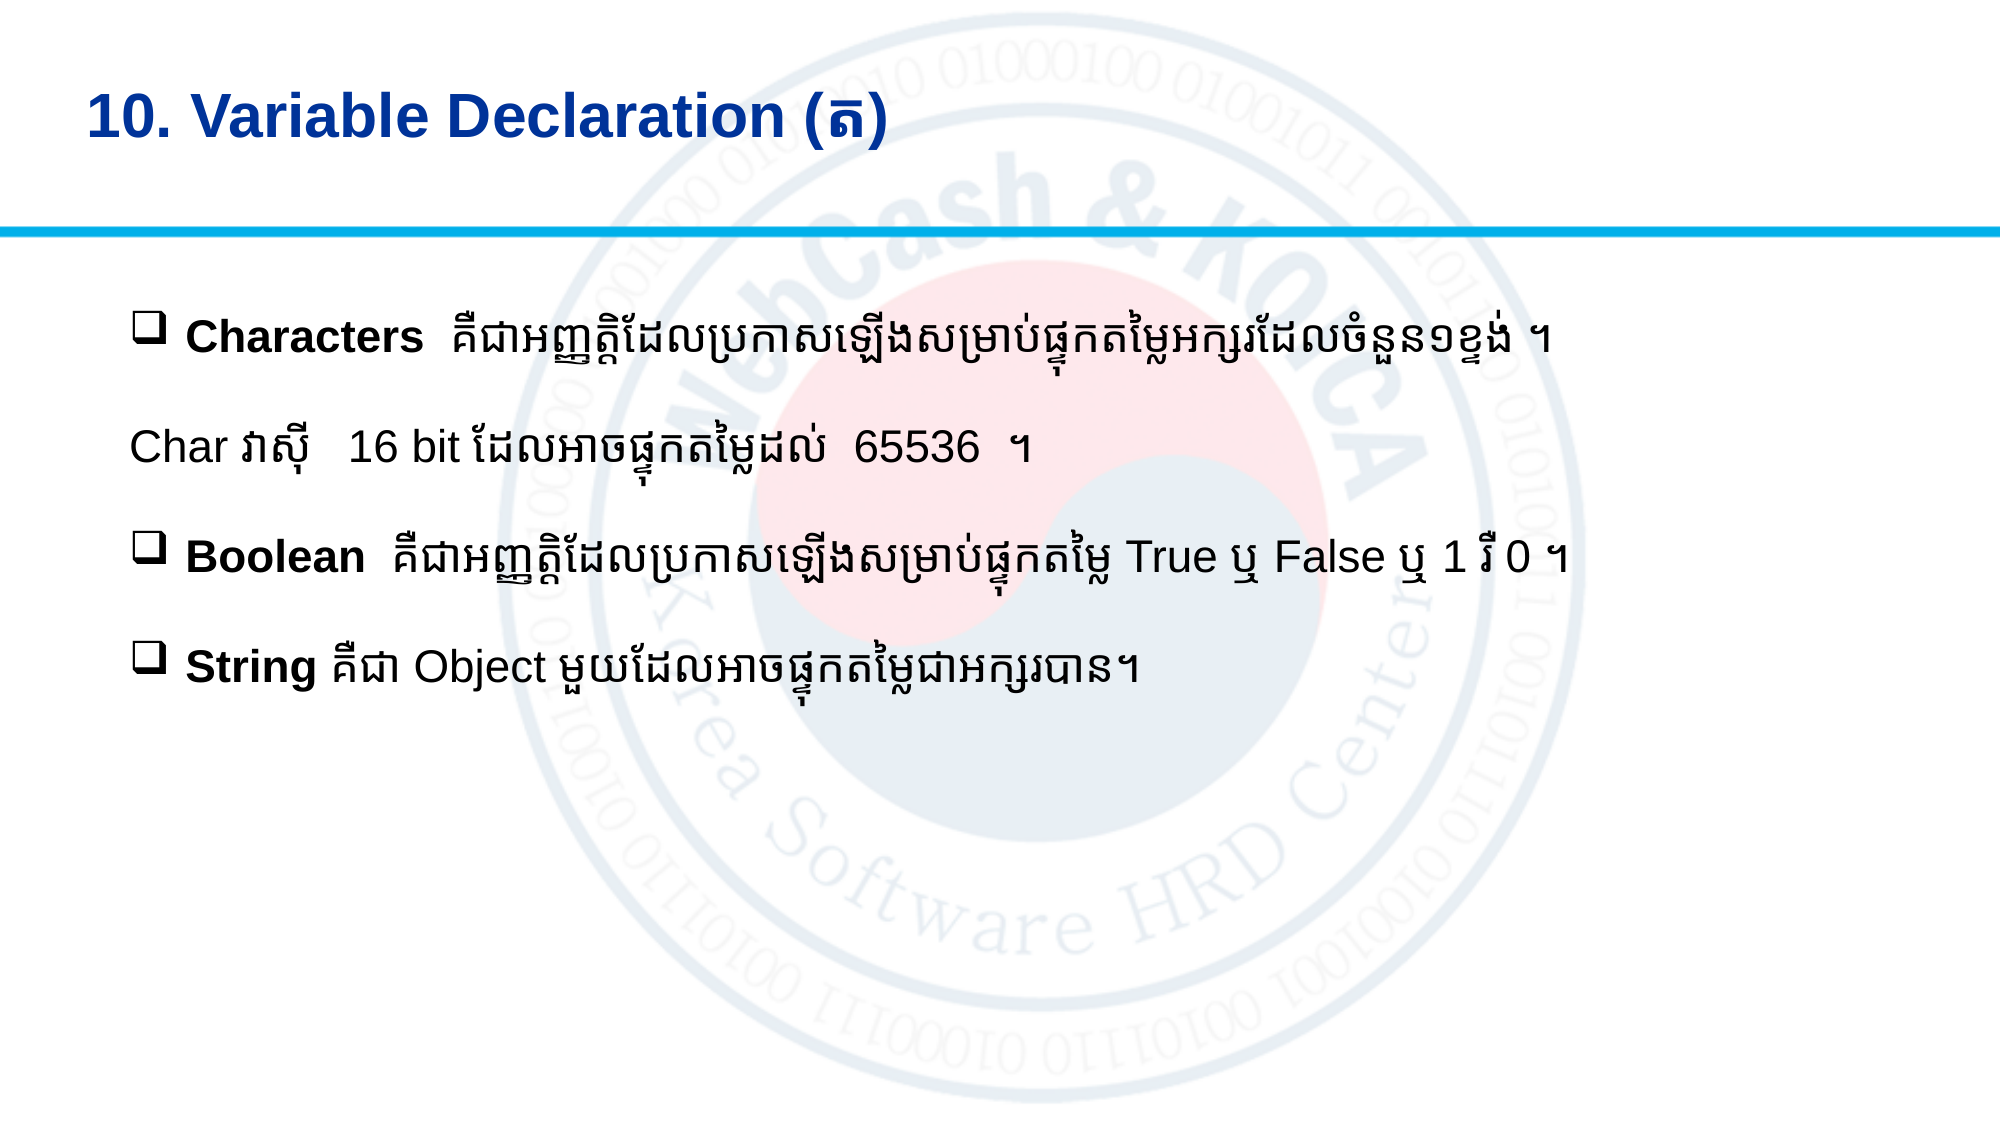

# 10. Variable Declaration (ត)
Characters  គឺជាអញ្ញត្តិដែលប្រកាសឡើងសម្រាប់ផ្ទុកតម្លៃអក្សរដែលចំនួន១ខ្ទង់ ។​

Char វាស៊ី   16 bit ដែលអាចផ្ទុកតម្លៃដល់​​  65536  ។

Boolean​  គឺជាអញ្ញត្តិដែលប្រកាសឡើងសម្រាប់ផ្ទុកតម្លៃ True ឬ False ឬ 1​ រឺ 0​ ។

String គឺជា​ Object មួយដែលអាចផ្ទុកតម្លៃជាអក្សរបាន។
​